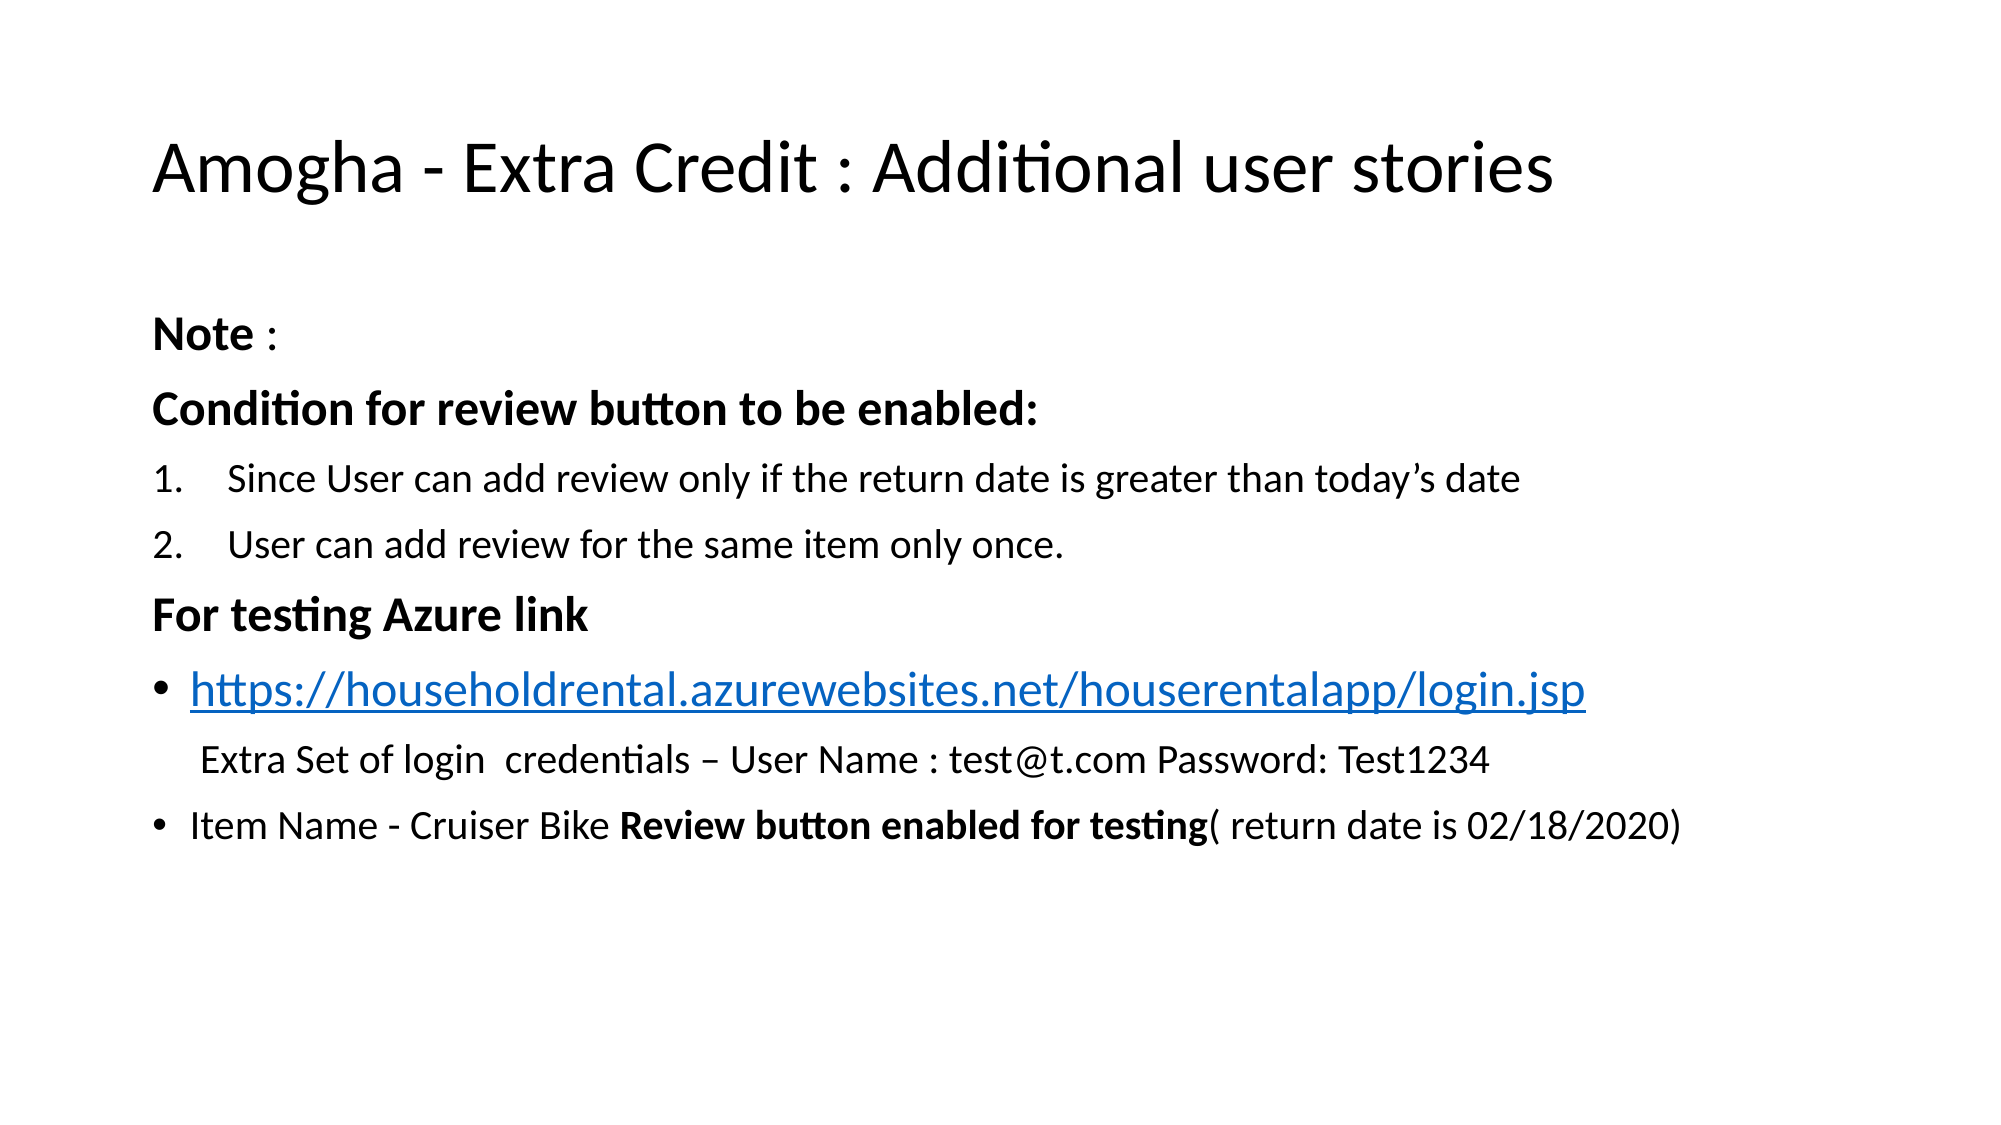

# Amogha - Extra Credit : Additional user stories
Note :
Condition for review button to be enabled:
Since User can add review only if the return date is greater than today’s date
User can add review for the same item only once.
For testing Azure link
https://householdrental.azurewebsites.net/houserentalapp/login.jsp
     Extra Set of login  credentials – User Name : test@t.com Password: Test1234
Item Name - Cruiser Bike Review button enabled for testing( return date is 02/18/2020)